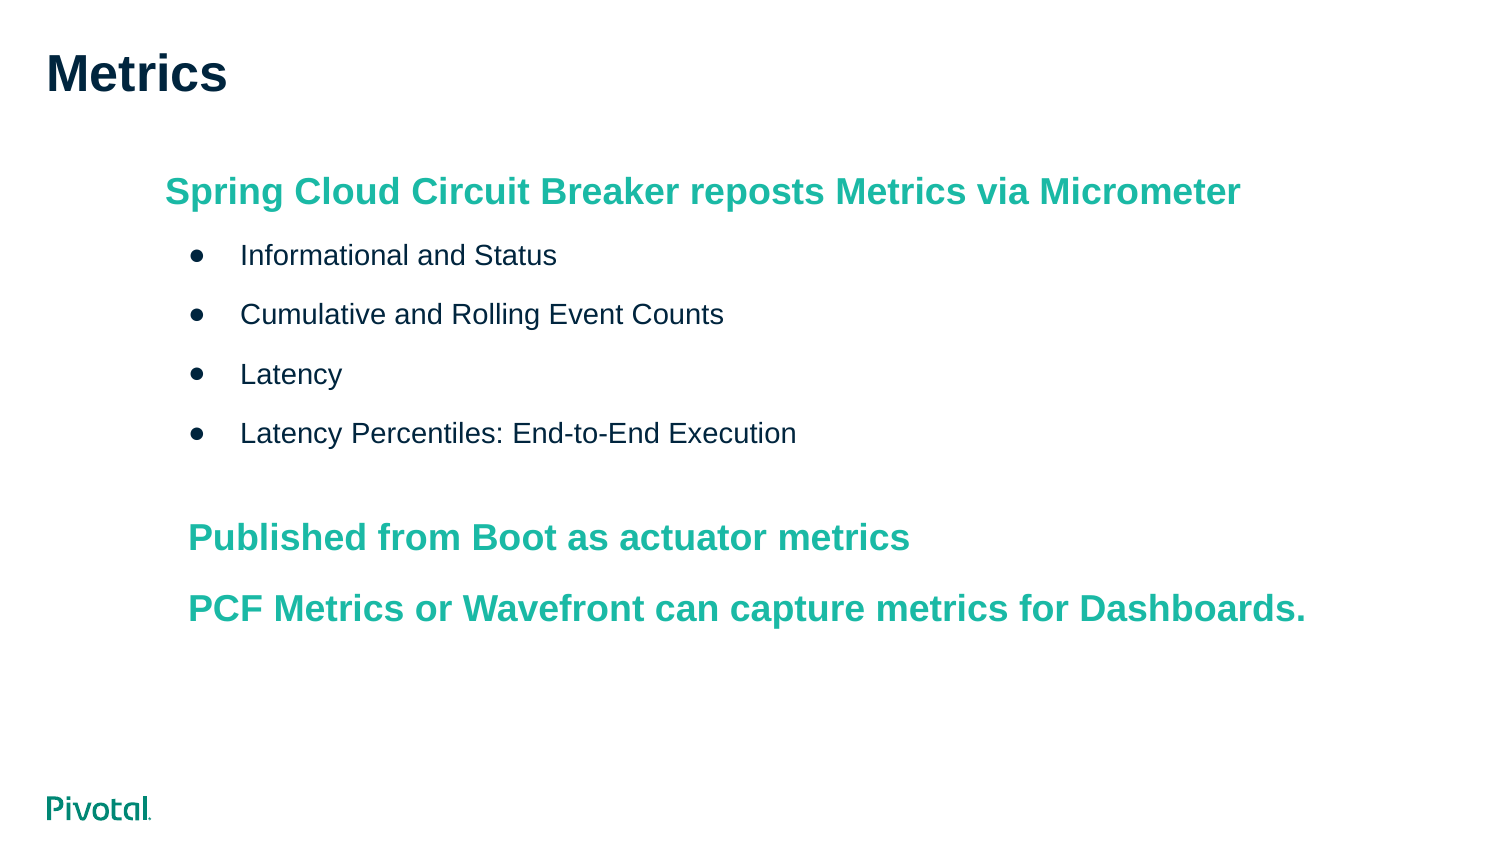

# Metrics
Spring Cloud Circuit Breaker reposts Metrics via Micrometer
Informational and Status
Cumulative and Rolling Event Counts
Latency
Latency Percentiles: End-to-End Execution
Published from Boot as actuator metrics
PCF Metrics or Wavefront can capture metrics for Dashboards.